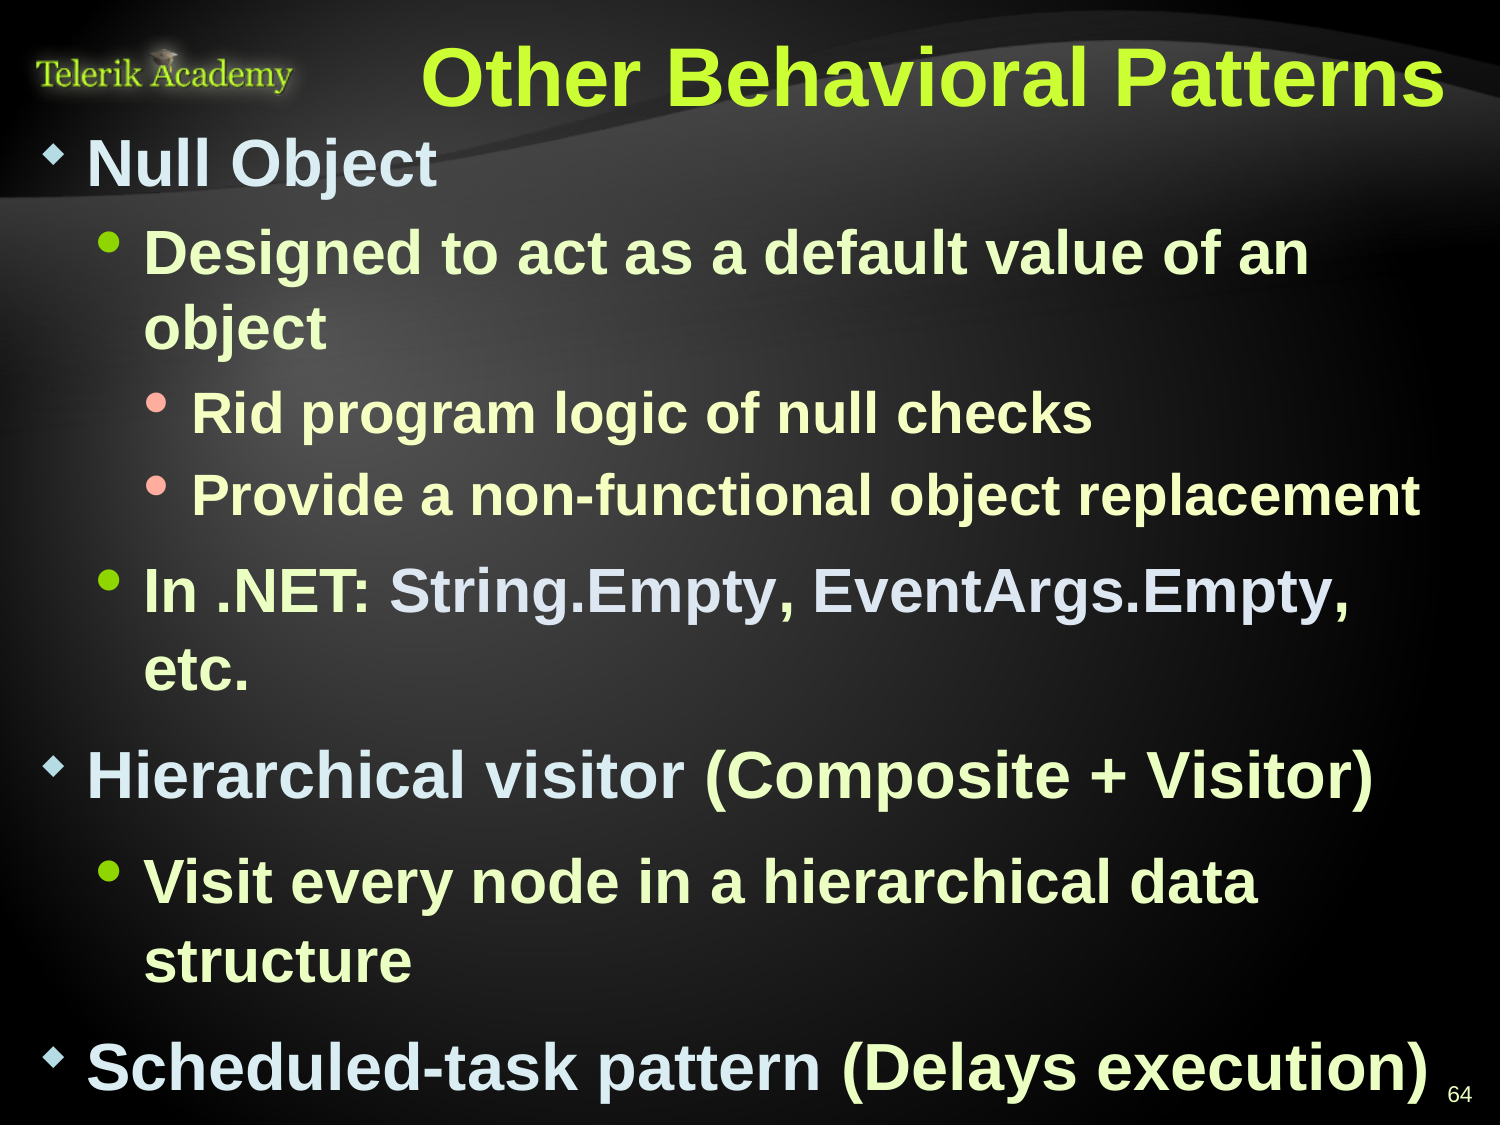

# Other Behavioral Patterns
Null Object
Designed to act as a default value of an object
Rid program logic of null checks
Provide a non-functional object replacement
In .NET: String.Empty, EventArgs.Empty, etc.
Hierarchical visitor (Composite + Visitor)
Visit every node in a hierarchical data structure
Scheduled-task pattern (Delays execution)
Single-serving visitor (Use and then delete)
Protocol stack (Upper Layer / Lower Layer)
64